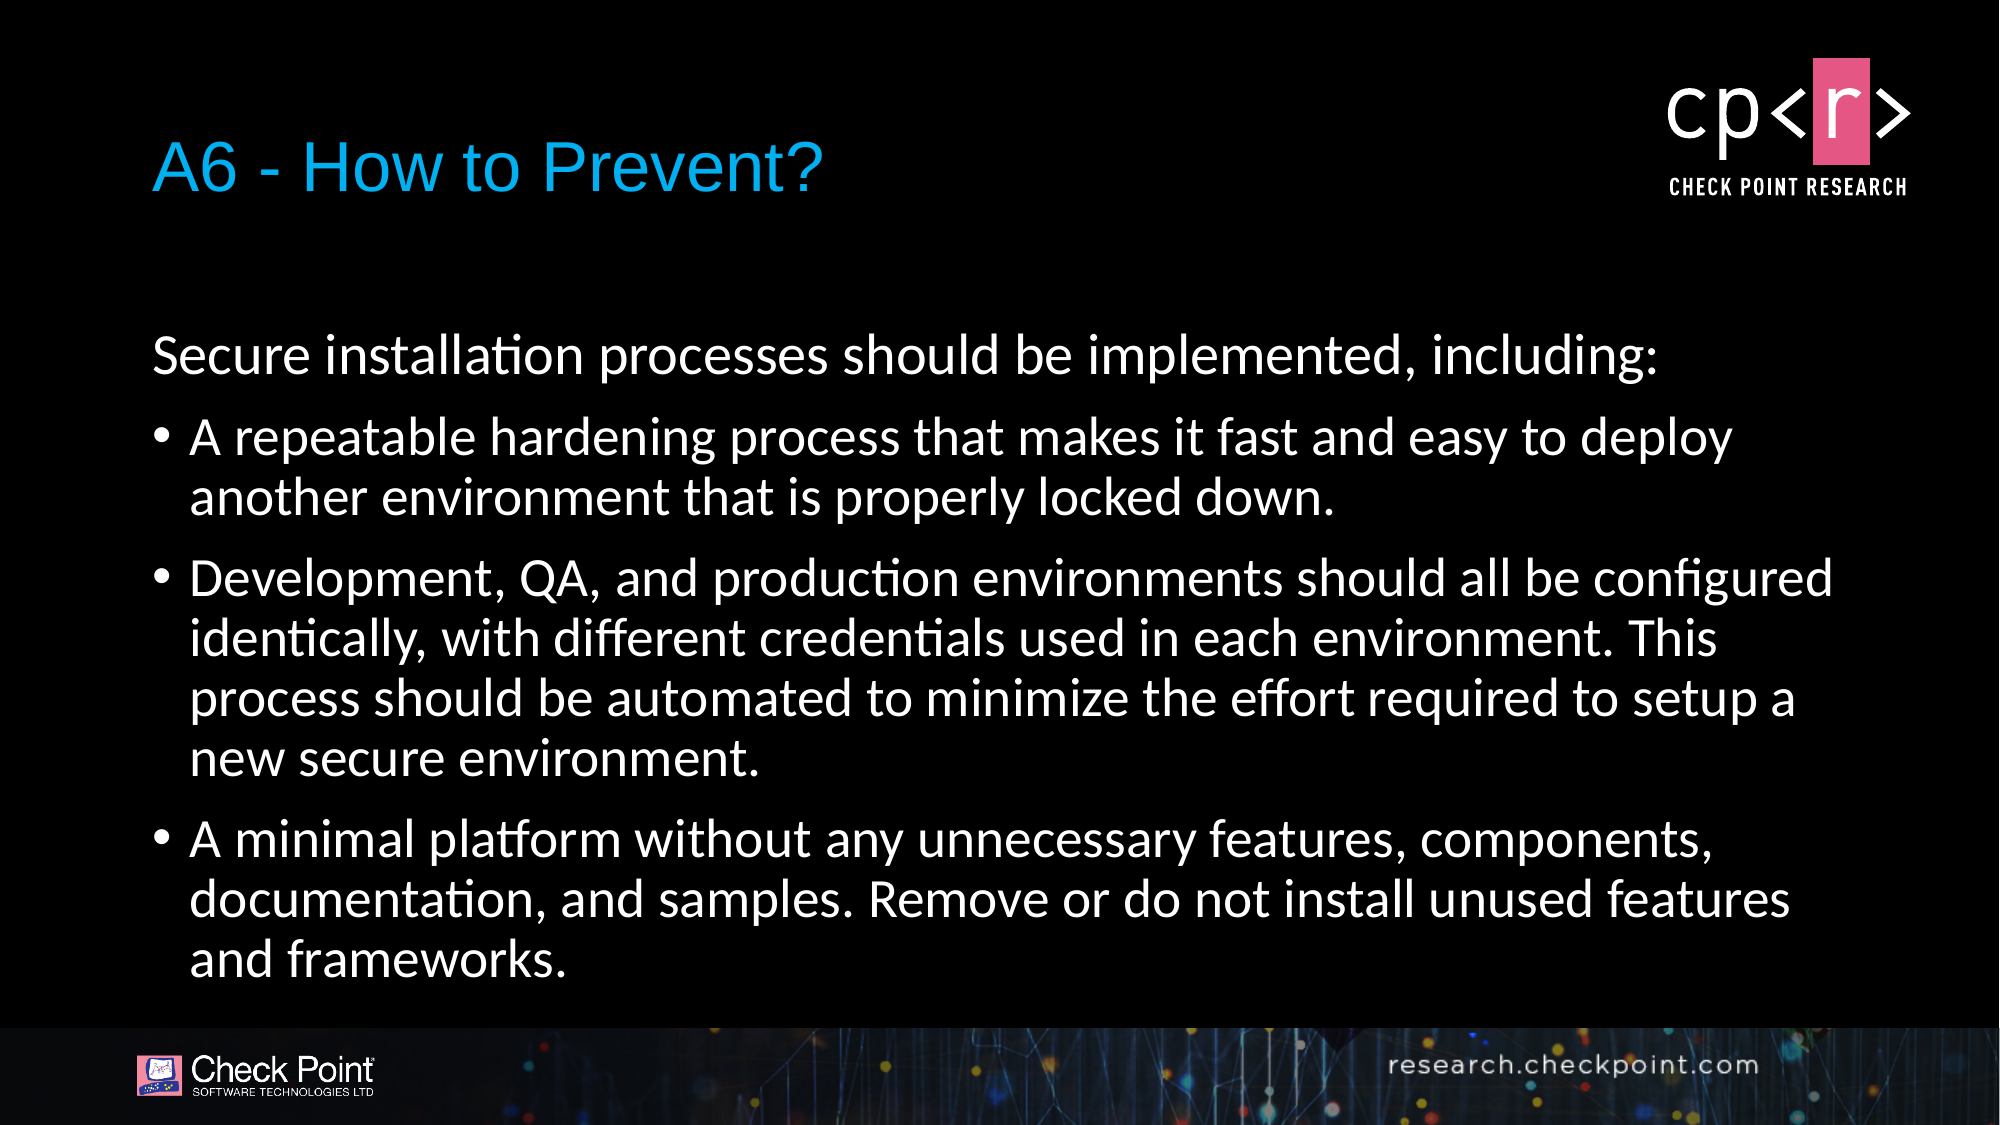

# A6 - How to Prevent?
Secure installation processes should be implemented, including:
A repeatable hardening process that makes it fast and easy to deploy another environment that is properly locked down.
Development, QA, and production environments should all be configured identically, with different credentials used in each environment. This process should be automated to minimize the effort required to setup a new secure environment.
A minimal platform without any unnecessary features, components, documentation, and samples. Remove or do not install unused features and frameworks.